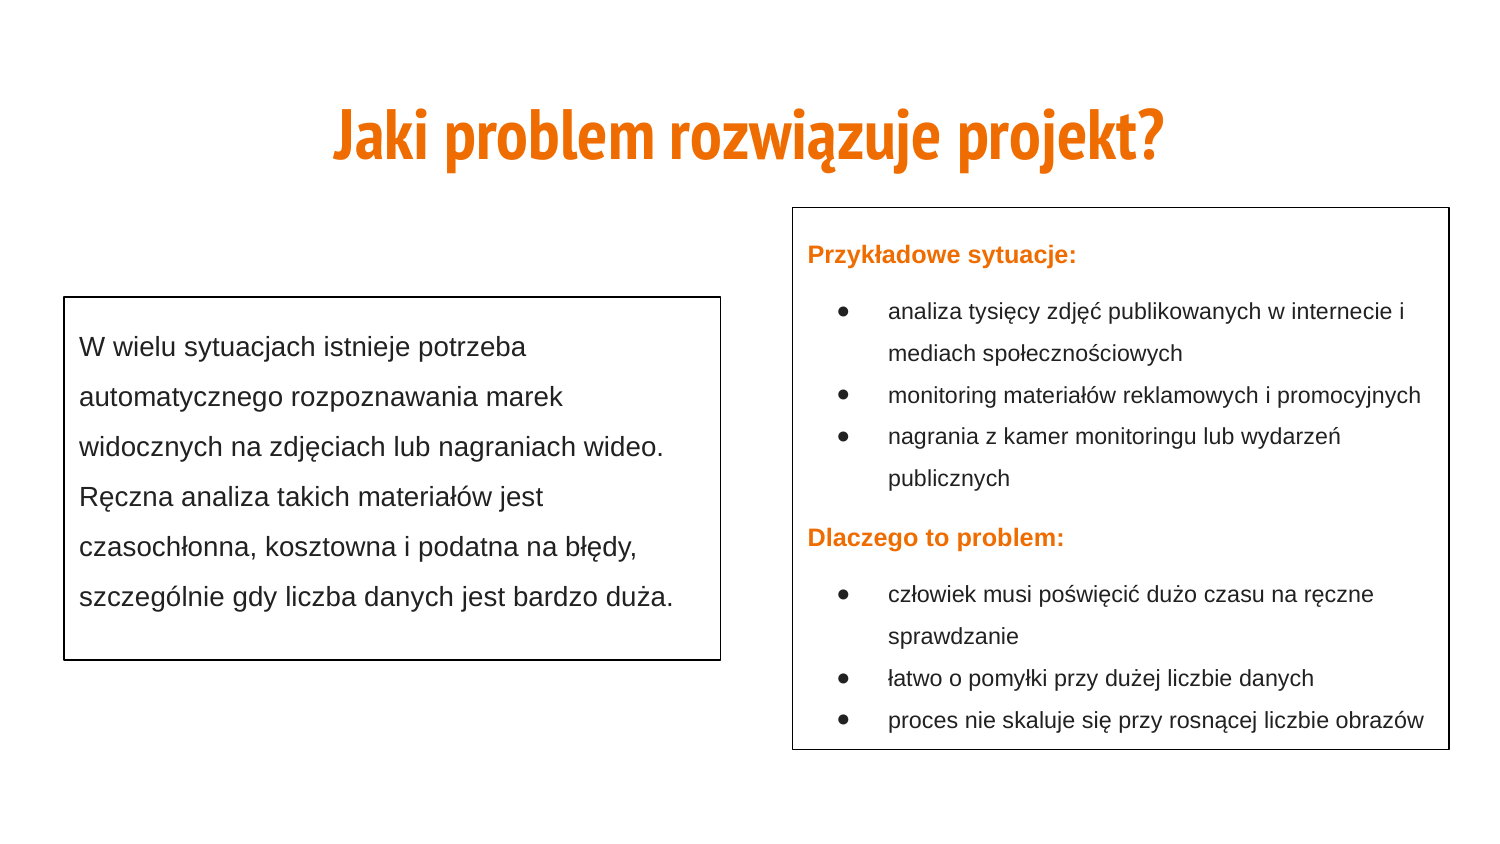

# Jaki problem rozwiązuje projekt?
Przykładowe sytuacje:
analiza tysięcy zdjęć publikowanych w internecie i mediach społecznościowych
monitoring materiałów reklamowych i promocyjnych
nagrania z kamer monitoringu lub wydarzeń publicznych
Dlaczego to problem:
człowiek musi poświęcić dużo czasu na ręczne sprawdzanie
łatwo o pomyłki przy dużej liczbie danych
proces nie skaluje się przy rosnącej liczbie obrazów

W wielu sytuacjach istnieje potrzeba automatycznego rozpoznawania marek widocznych na zdjęciach lub nagraniach wideo. Ręczna analiza takich materiałów jest czasochłonna, kosztowna i podatna na błędy, szczególnie gdy liczba danych jest bardzo duża.